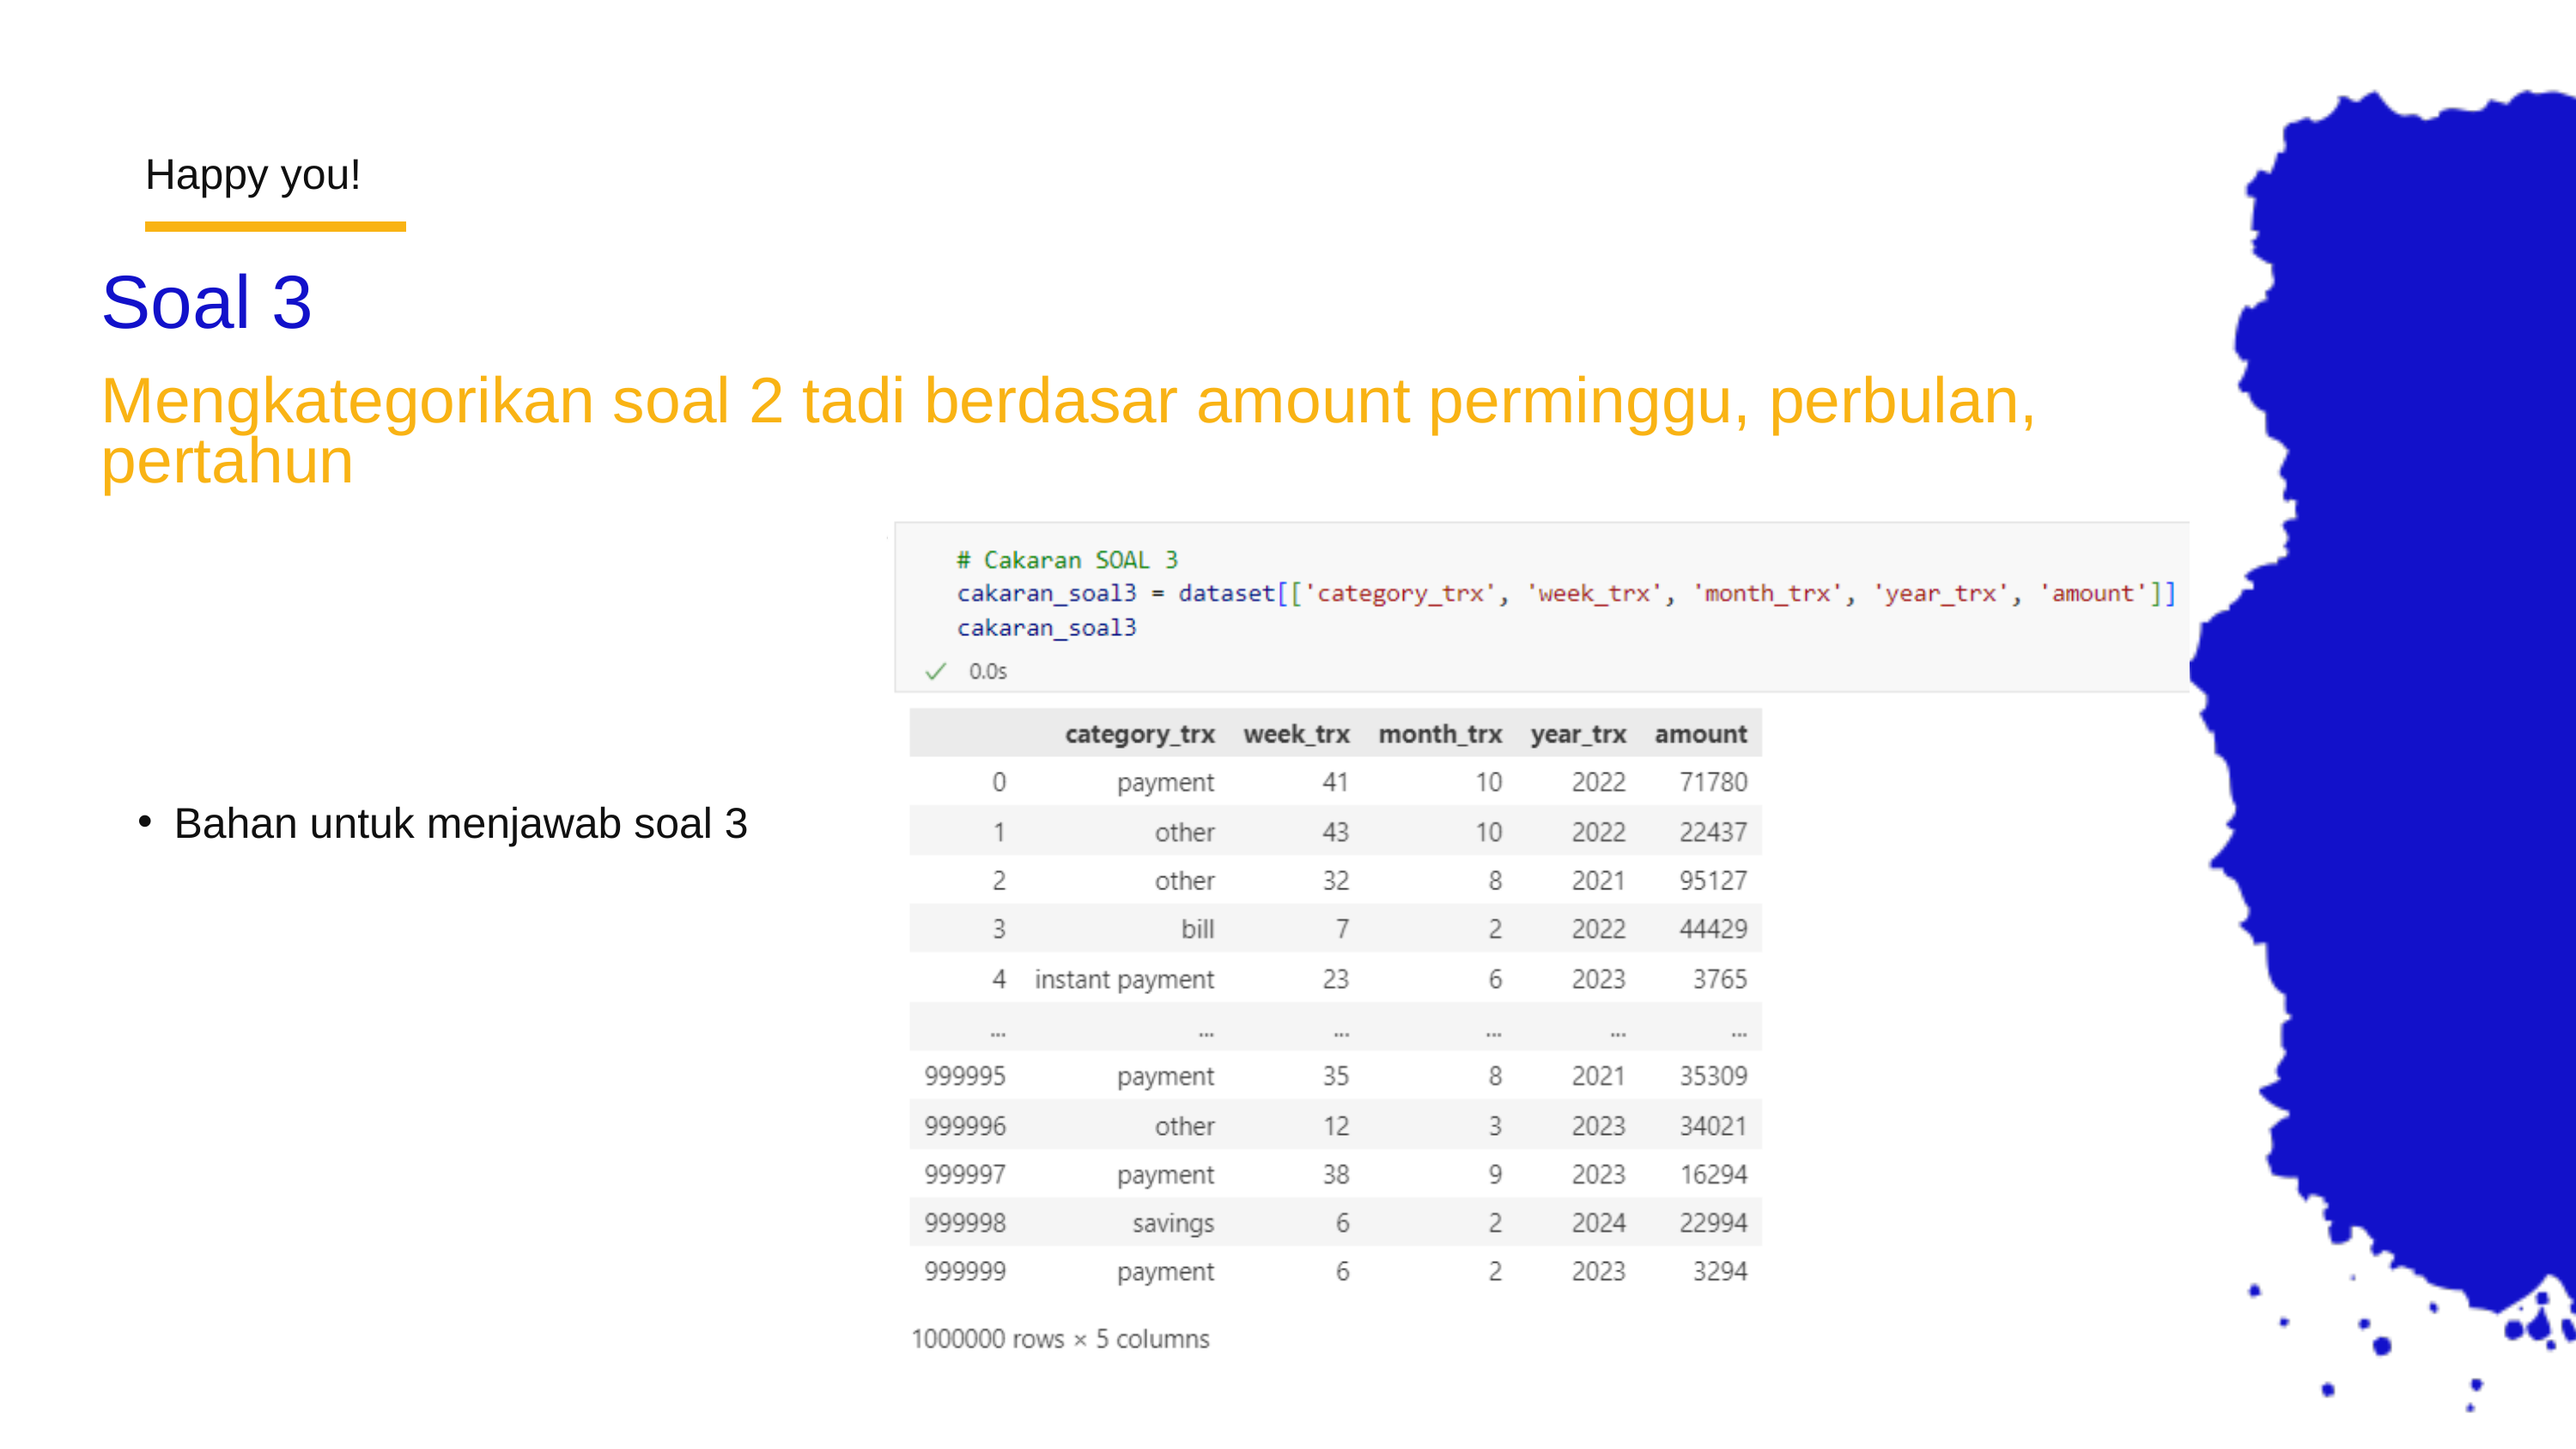

Happy you!

Soal 3
Mengkategorikan soal 2 tadi berdasar amount perminggu, perbulan, pertahun

Bahan untuk menjawab soal 3